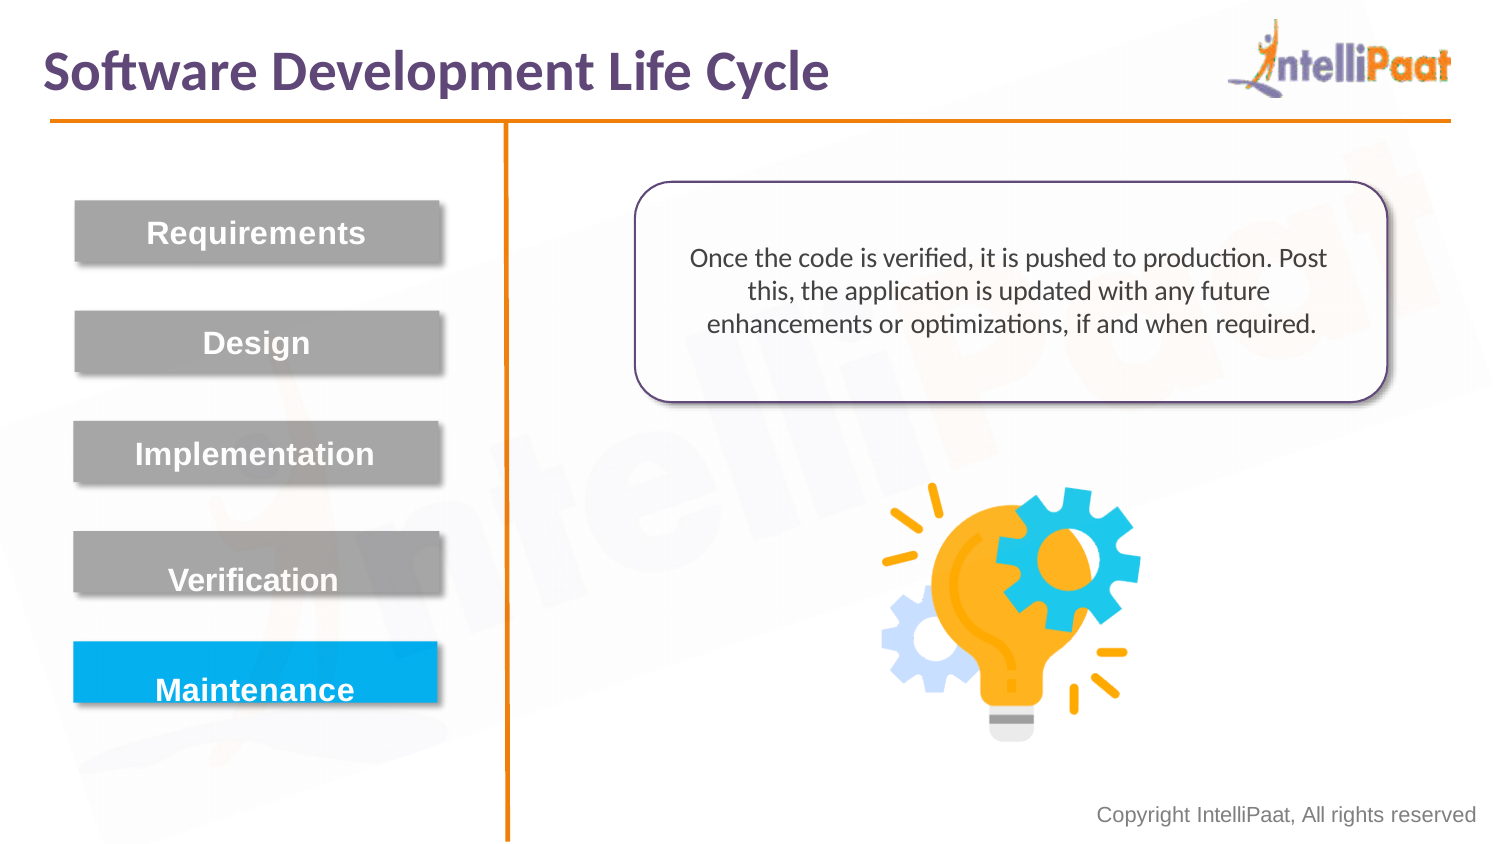

# Software Development Life Cycle

Requirements
Once the code is verified, it is pushed to production. Post  this, the application is updated with any future  enhancements or optimizations, if and when required.

Design

Implementation
Verification  Maintenance

Copyright IntelliPaat, All rights reserved